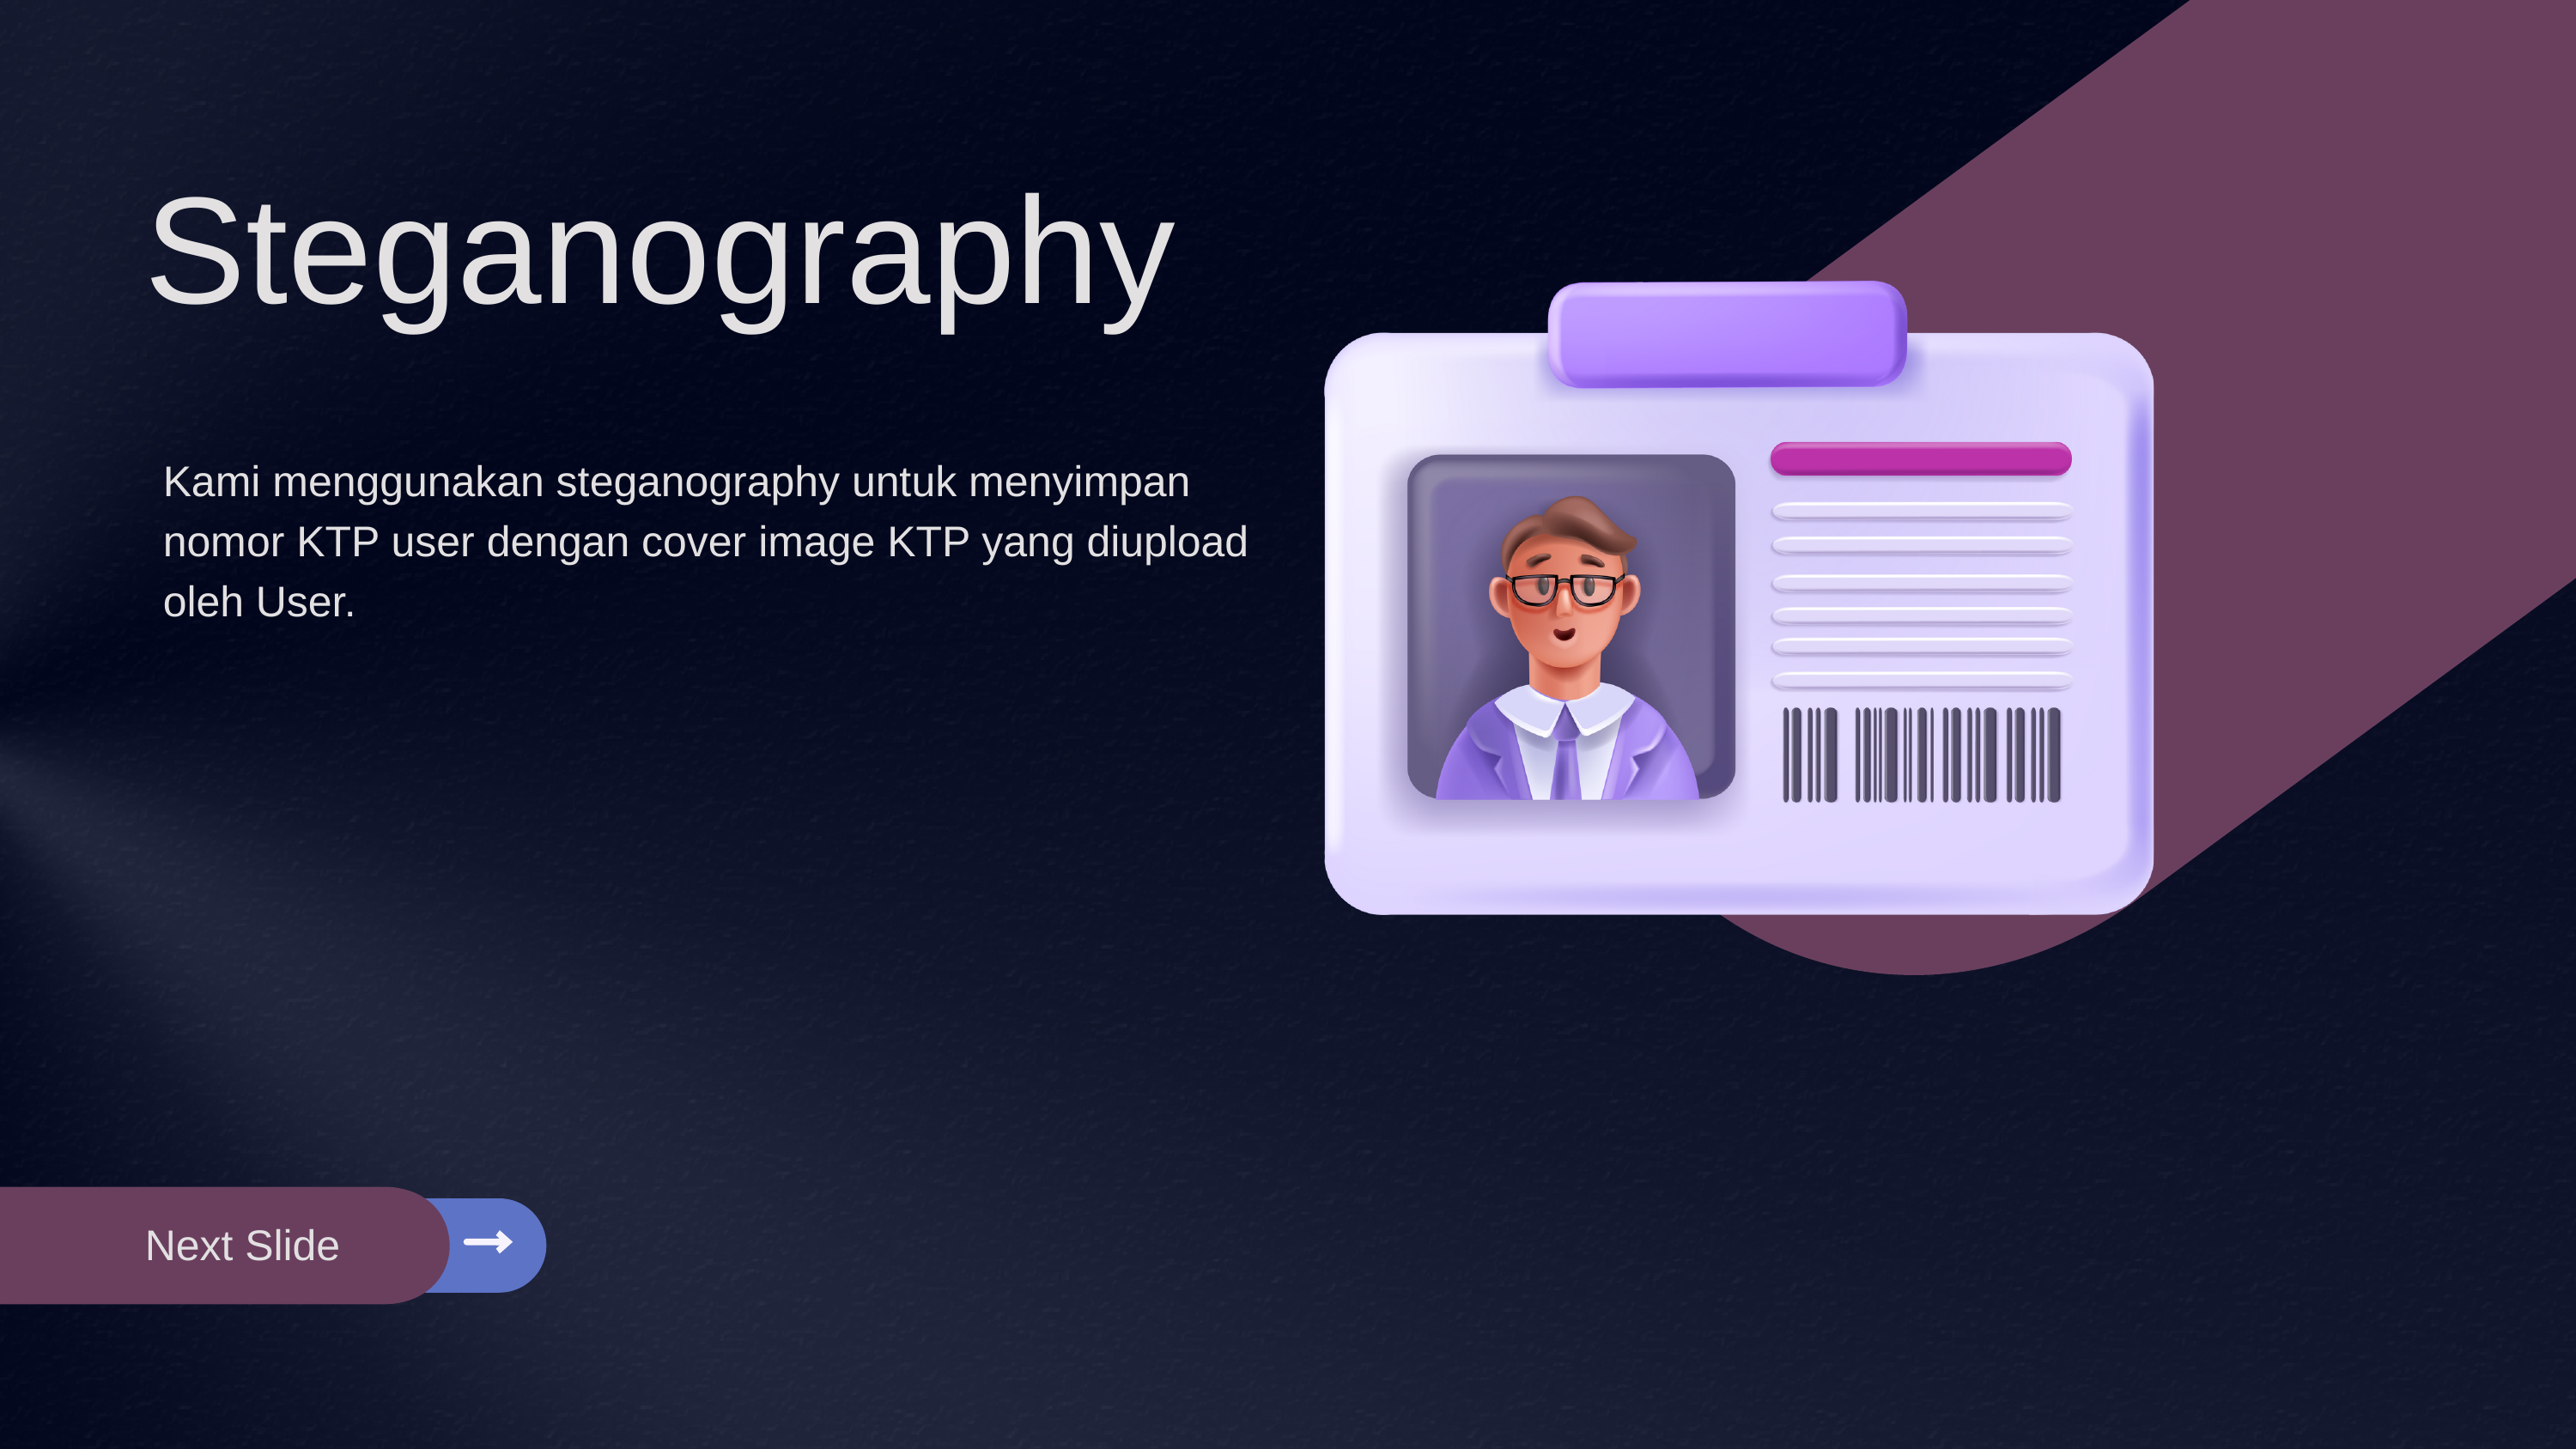

Steganography

Kami menggunakan steganography untuk menyimpan nomor KTP user dengan cover image KTP yang diupload oleh User.

Next Slide